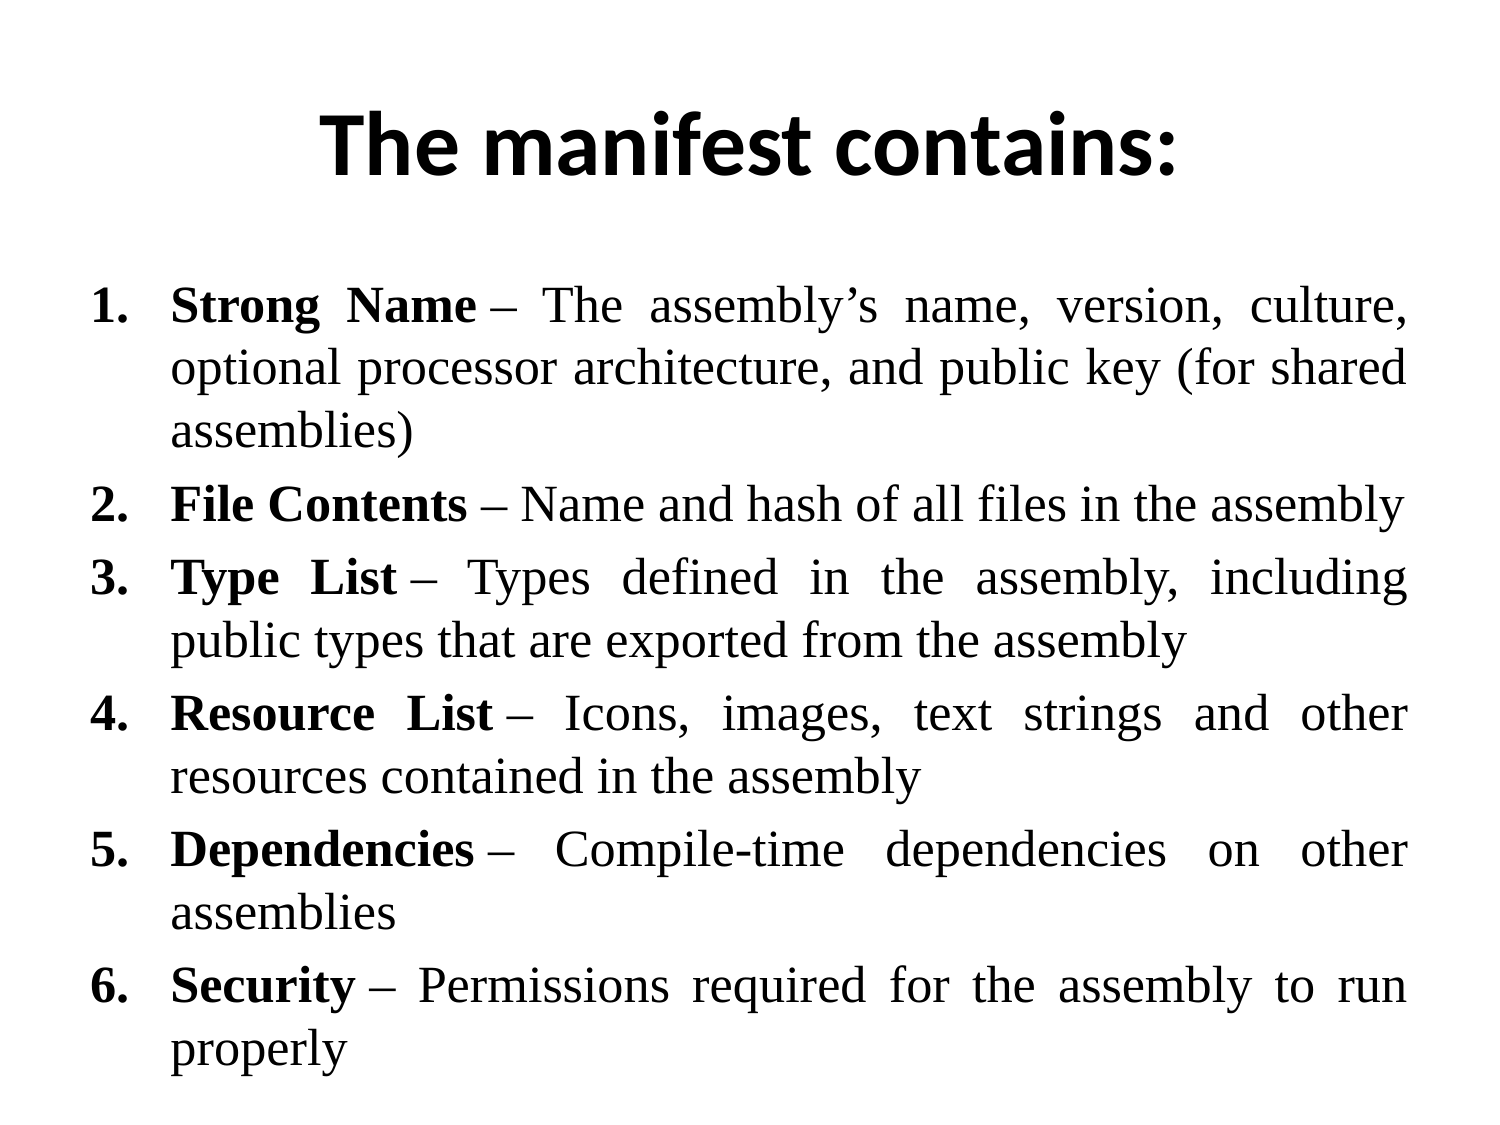

# The manifest contains:
Strong Name – The assembly’s name, version, culture, optional processor architecture, and public key (for shared assemblies)
File Contents – Name and hash of all files in the assembly
Type List – Types defined in the assembly, including public types that are exported from the assembly
Resource List – Icons, images, text strings and other resources contained in the assembly
Dependencies – Compile-time dependencies on other assemblies
Security – Permissions required for the assembly to run properly